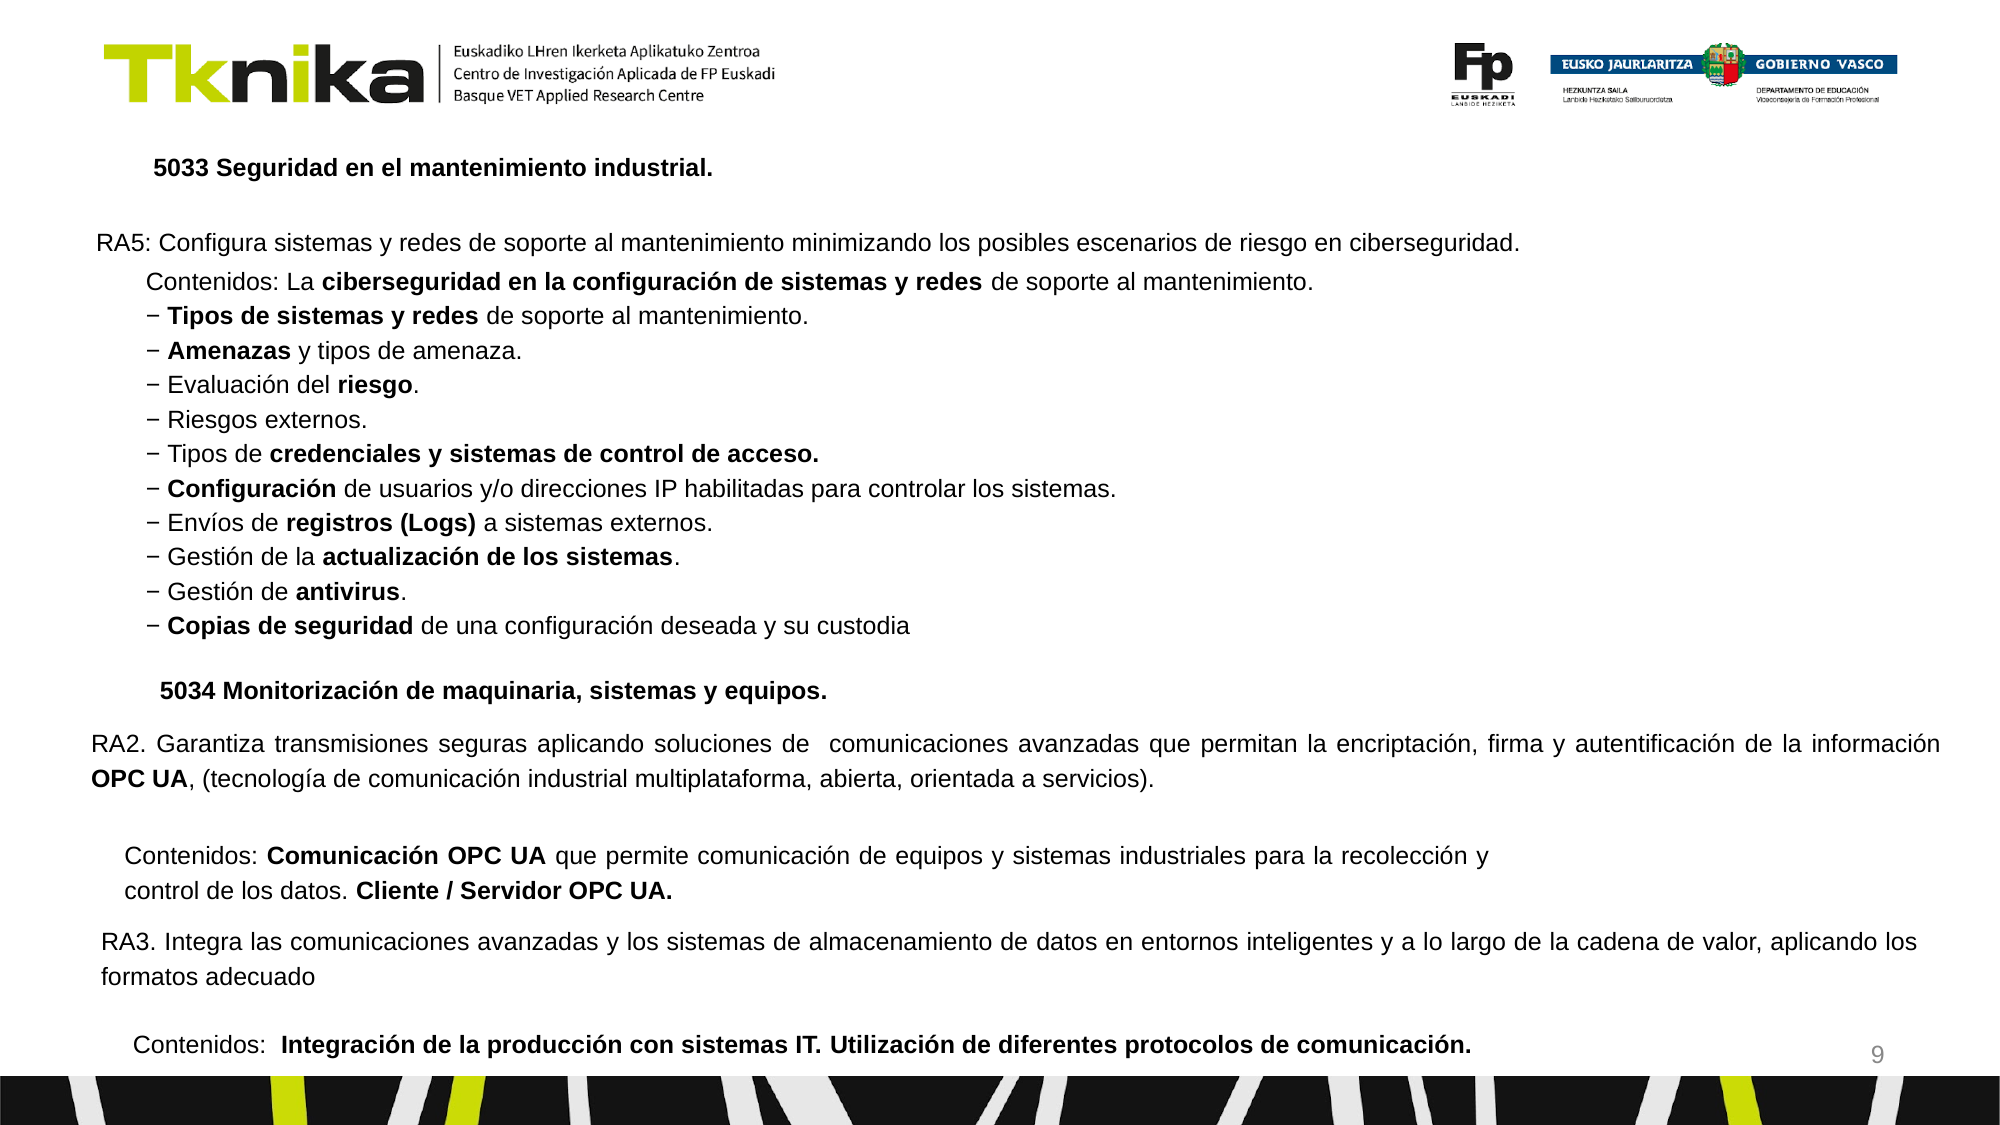

5033 Seguridad en el mantenimiento industrial.
RA5: Configura sistemas y redes de soporte al mantenimiento minimizando los posibles escenarios de riesgo en ciberseguridad.
Contenidos: La ciberseguridad en la configuración de sistemas y redes de soporte al mantenimiento.
− Tipos de sistemas y redes de soporte al mantenimiento.
− Amenazas y tipos de amenaza.
− Evaluación del riesgo.
− Riesgos externos.
− Tipos de credenciales y sistemas de control de acceso.
− Configuración de usuarios y/o direcciones IP habilitadas para controlar los sistemas.
− Envíos de registros (Logs) a sistemas externos.
− Gestión de la actualización de los sistemas.
− Gestión de antivirus.
− Copias de seguridad de una configuración deseada y su custodia
5034 Monitorización de maquinaria, sistemas y equipos.
RA2. Garantiza transmisiones seguras aplicando soluciones de  comunicaciones avanzadas que permitan la encriptación, firma y autentificación de la información OPC UA, (tecnología de comunicación industrial multiplataforma, abierta, orientada a servicios).
Contenidos: Comunicación OPC UA que permite comunicación de equipos y sistemas industriales para la recolección y control de los datos. Cliente / Servidor OPC UA.
RA3. Integra las comunicaciones avanzadas y los sistemas de almacenamiento de datos en entornos inteligentes y a lo largo de la cadena de valor, aplicando los formatos adecuado
Contenidos:  Integración de la producción con sistemas IT. Utilización de diferentes protocolos de comunicación.
9